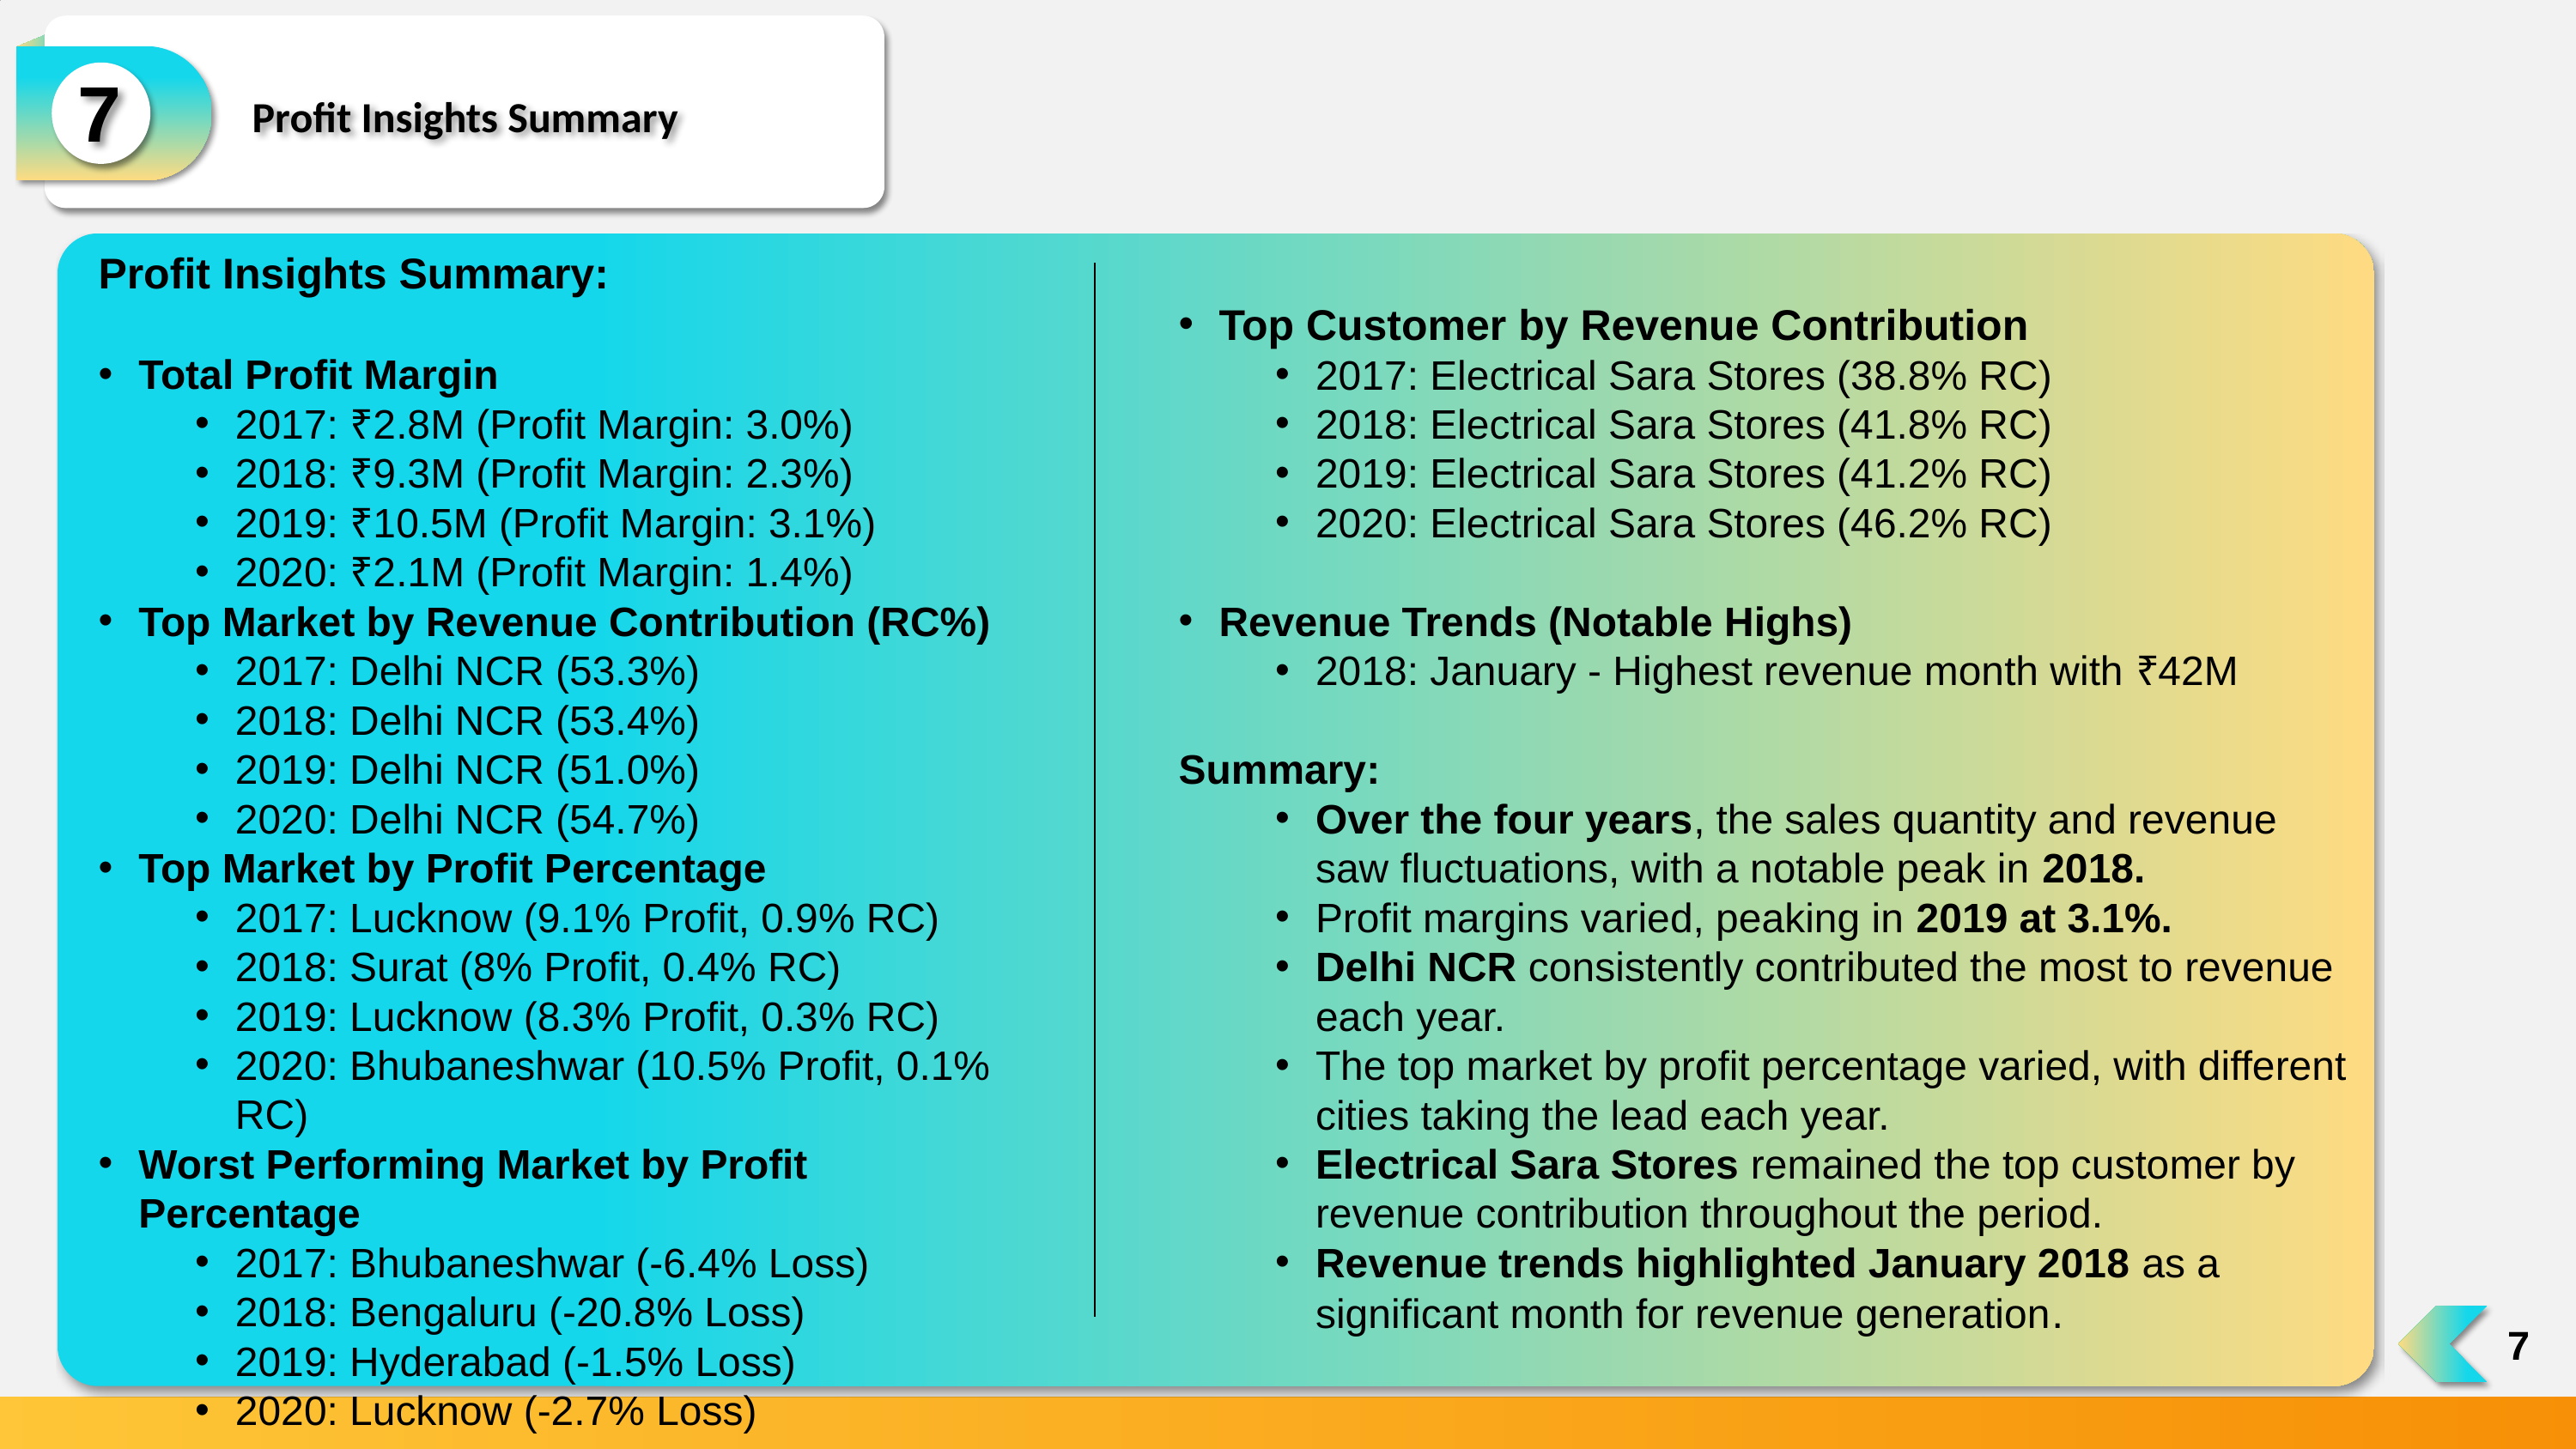

7
Profit Insights Summary

Profit Insights Summary:
Total Profit Margin
2017: ₹2.8M (Profit Margin: 3.0%)
2018: ₹9.3M (Profit Margin: 2.3%)
2019: ₹10.5M (Profit Margin: 3.1%)
2020: ₹2.1M (Profit Margin: 1.4%)
Top Market by Revenue Contribution (RC%)
2017: Delhi NCR (53.3%)
2018: Delhi NCR (53.4%)
2019: Delhi NCR (51.0%)
2020: Delhi NCR (54.7%)
Top Market by Profit Percentage
2017: Lucknow (9.1% Profit, 0.9% RC)
2018: Surat (8% Profit, 0.4% RC)
2019: Lucknow (8.3% Profit, 0.3% RC)
2020: Bhubaneshwar (10.5% Profit, 0.1% RC)
Worst Performing Market by Profit Percentage
2017: Bhubaneshwar (-6.4% Loss)
2018: Bengaluru (-20.8% Loss)
2019: Hyderabad (-1.5% Loss)
2020: Lucknow (-2.7% Loss)

Top Customer by Revenue Contribution
2017: Electrical Sara Stores (38.8% RC)
2018: Electrical Sara Stores (41.8% RC)
2019: Electrical Sara Stores (41.2% RC)
2020: Electrical Sara Stores (46.2% RC)
Revenue Trends (Notable Highs)
2018: January - Highest revenue month with ₹42M
Summary:
Over the four years, the sales quantity and revenue saw fluctuations, with a notable peak in 2018.
Profit margins varied, peaking in 2019 at 3.1%.
Delhi NCR consistently contributed the most to revenue each year.
The top market by profit percentage varied, with different cities taking the lead each year.
Electrical Sara Stores remained the top customer by revenue contribution throughout the period.
Revenue trends highlighted January 2018 as a significant month for revenue generation.

7